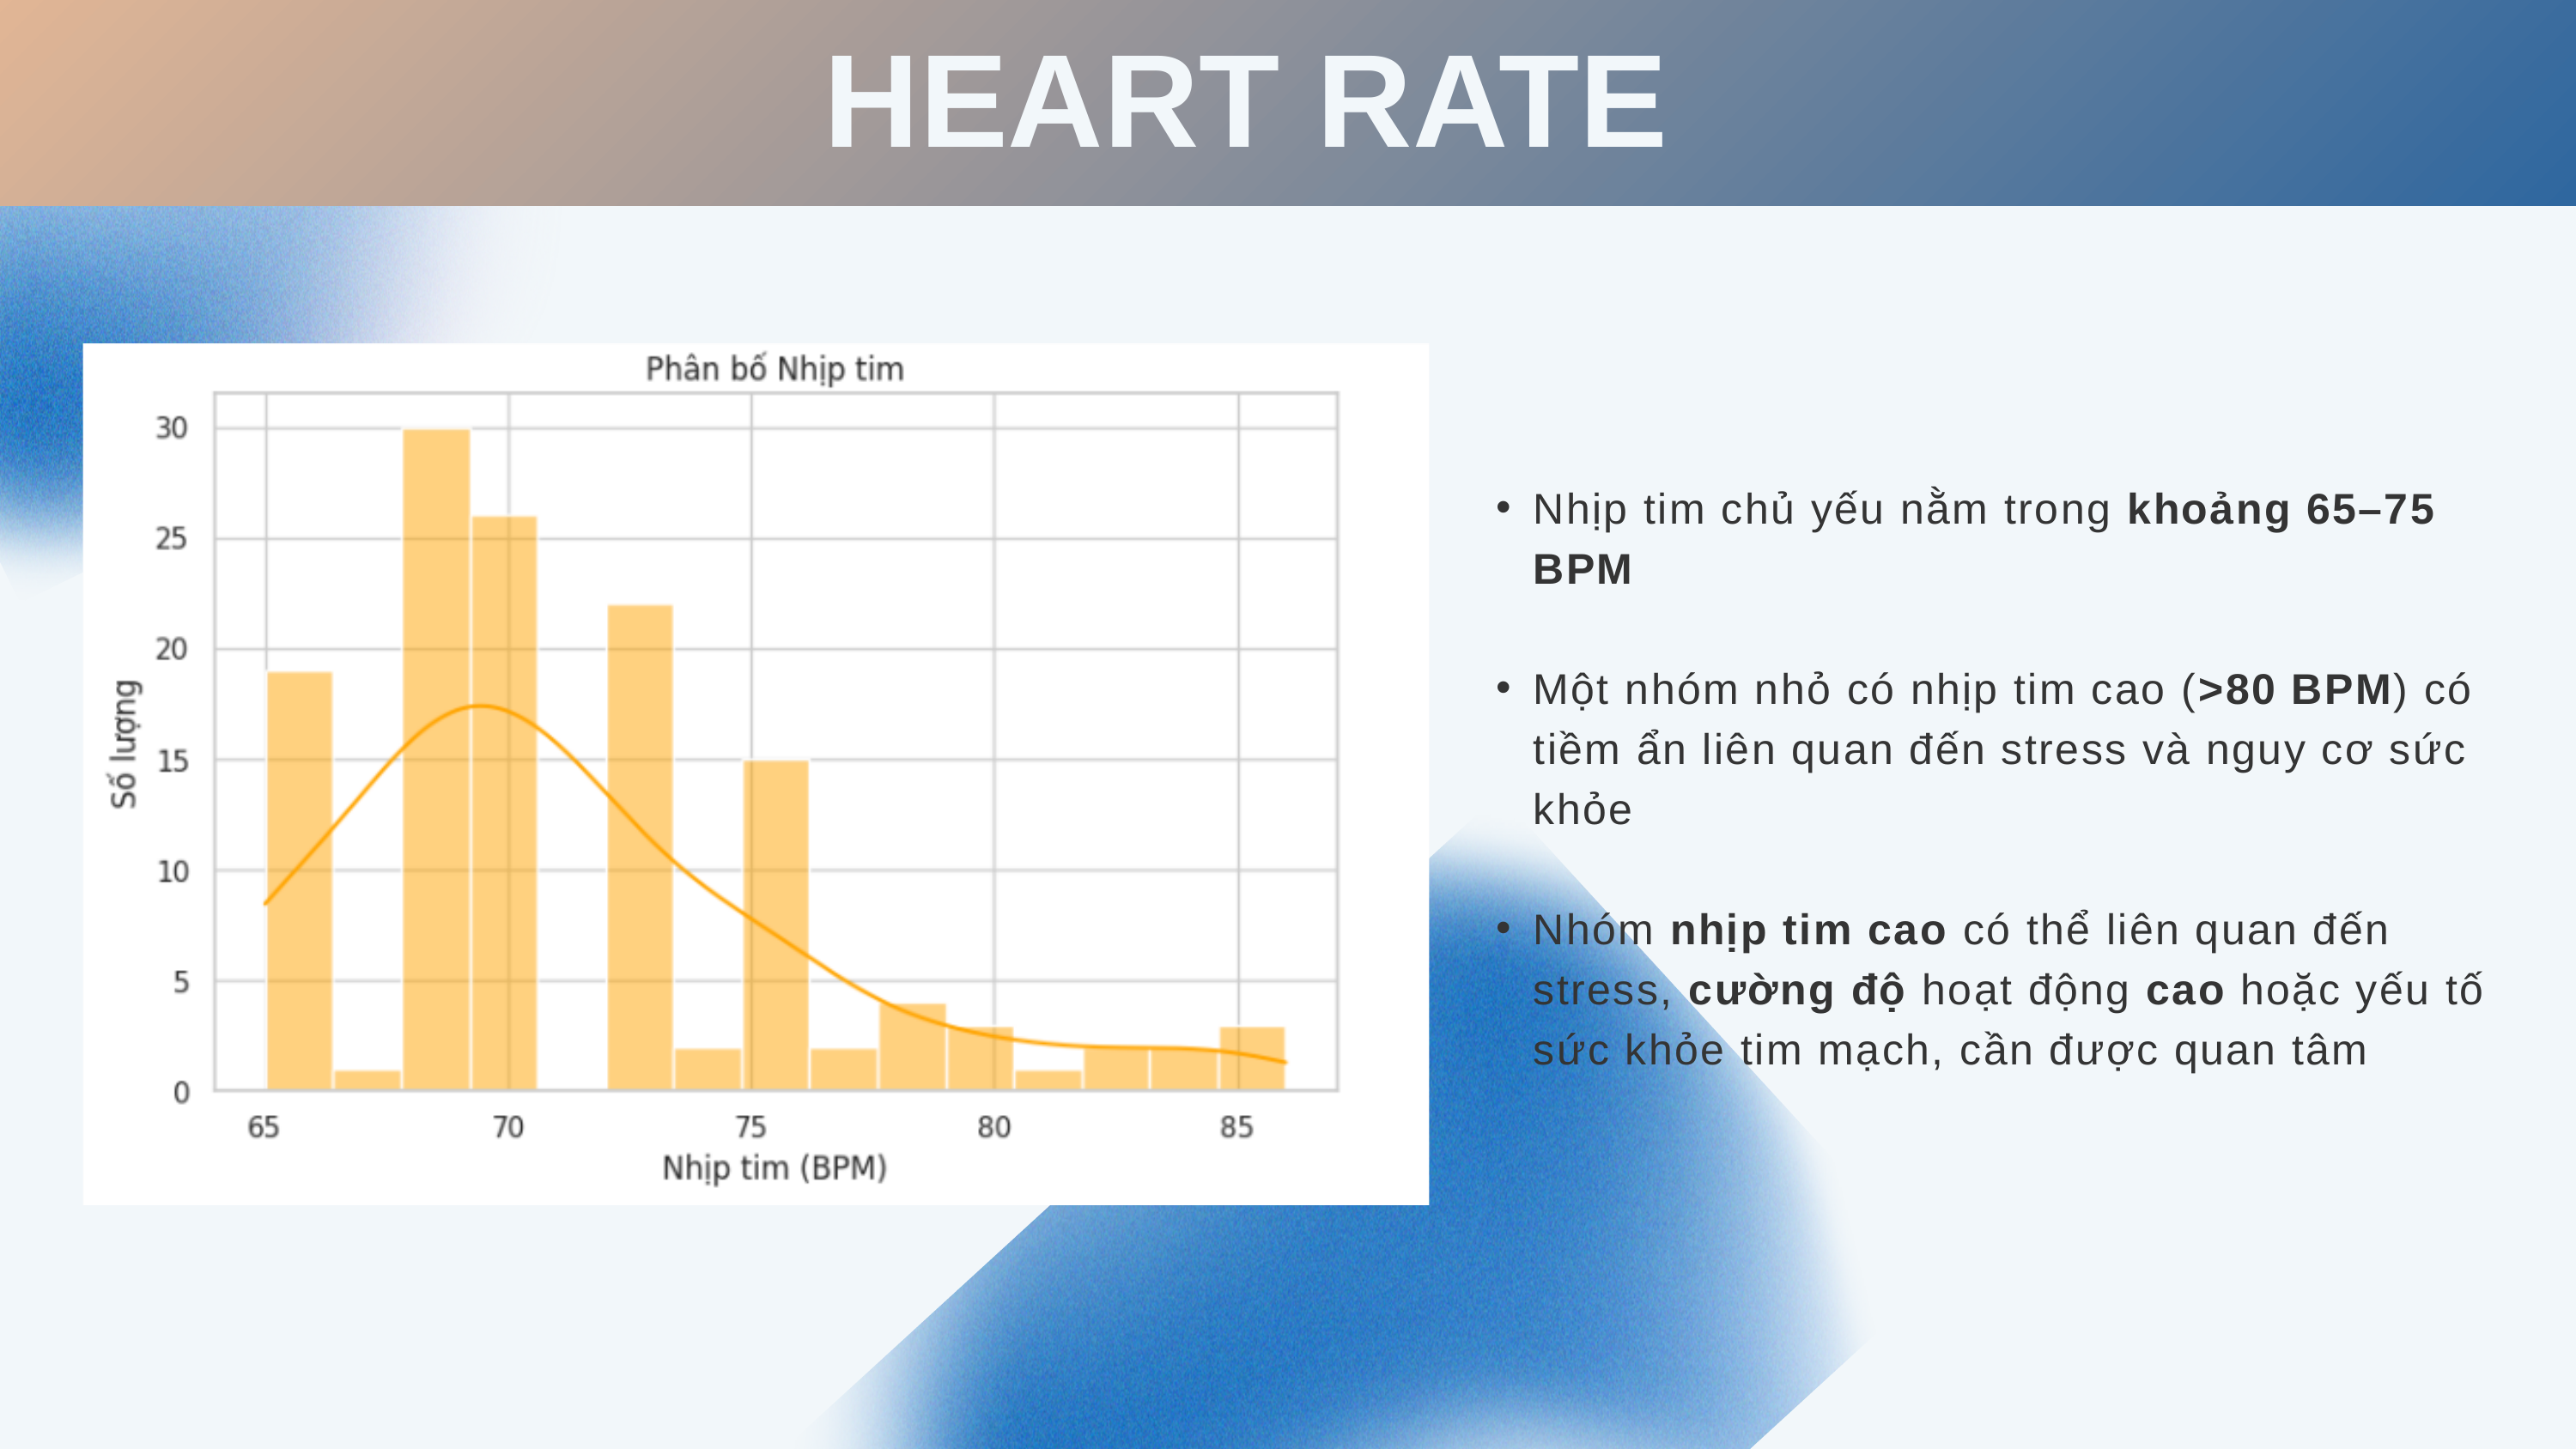

HEART RATE

Nhịp tim chủ yếu nằm trong khoảng 65–75 BPM

Một nhóm nhỏ có nhịp tim cao (>80 BPM) có tiềm ẩn liên quan đến stress và nguy cơ sức khỏe

Nhóm nhịp tim cao có thể liên quan đến stress, cường độ hoạt động cao hoặc yếu tố sức khỏe tim mạch, cần được quan tâm